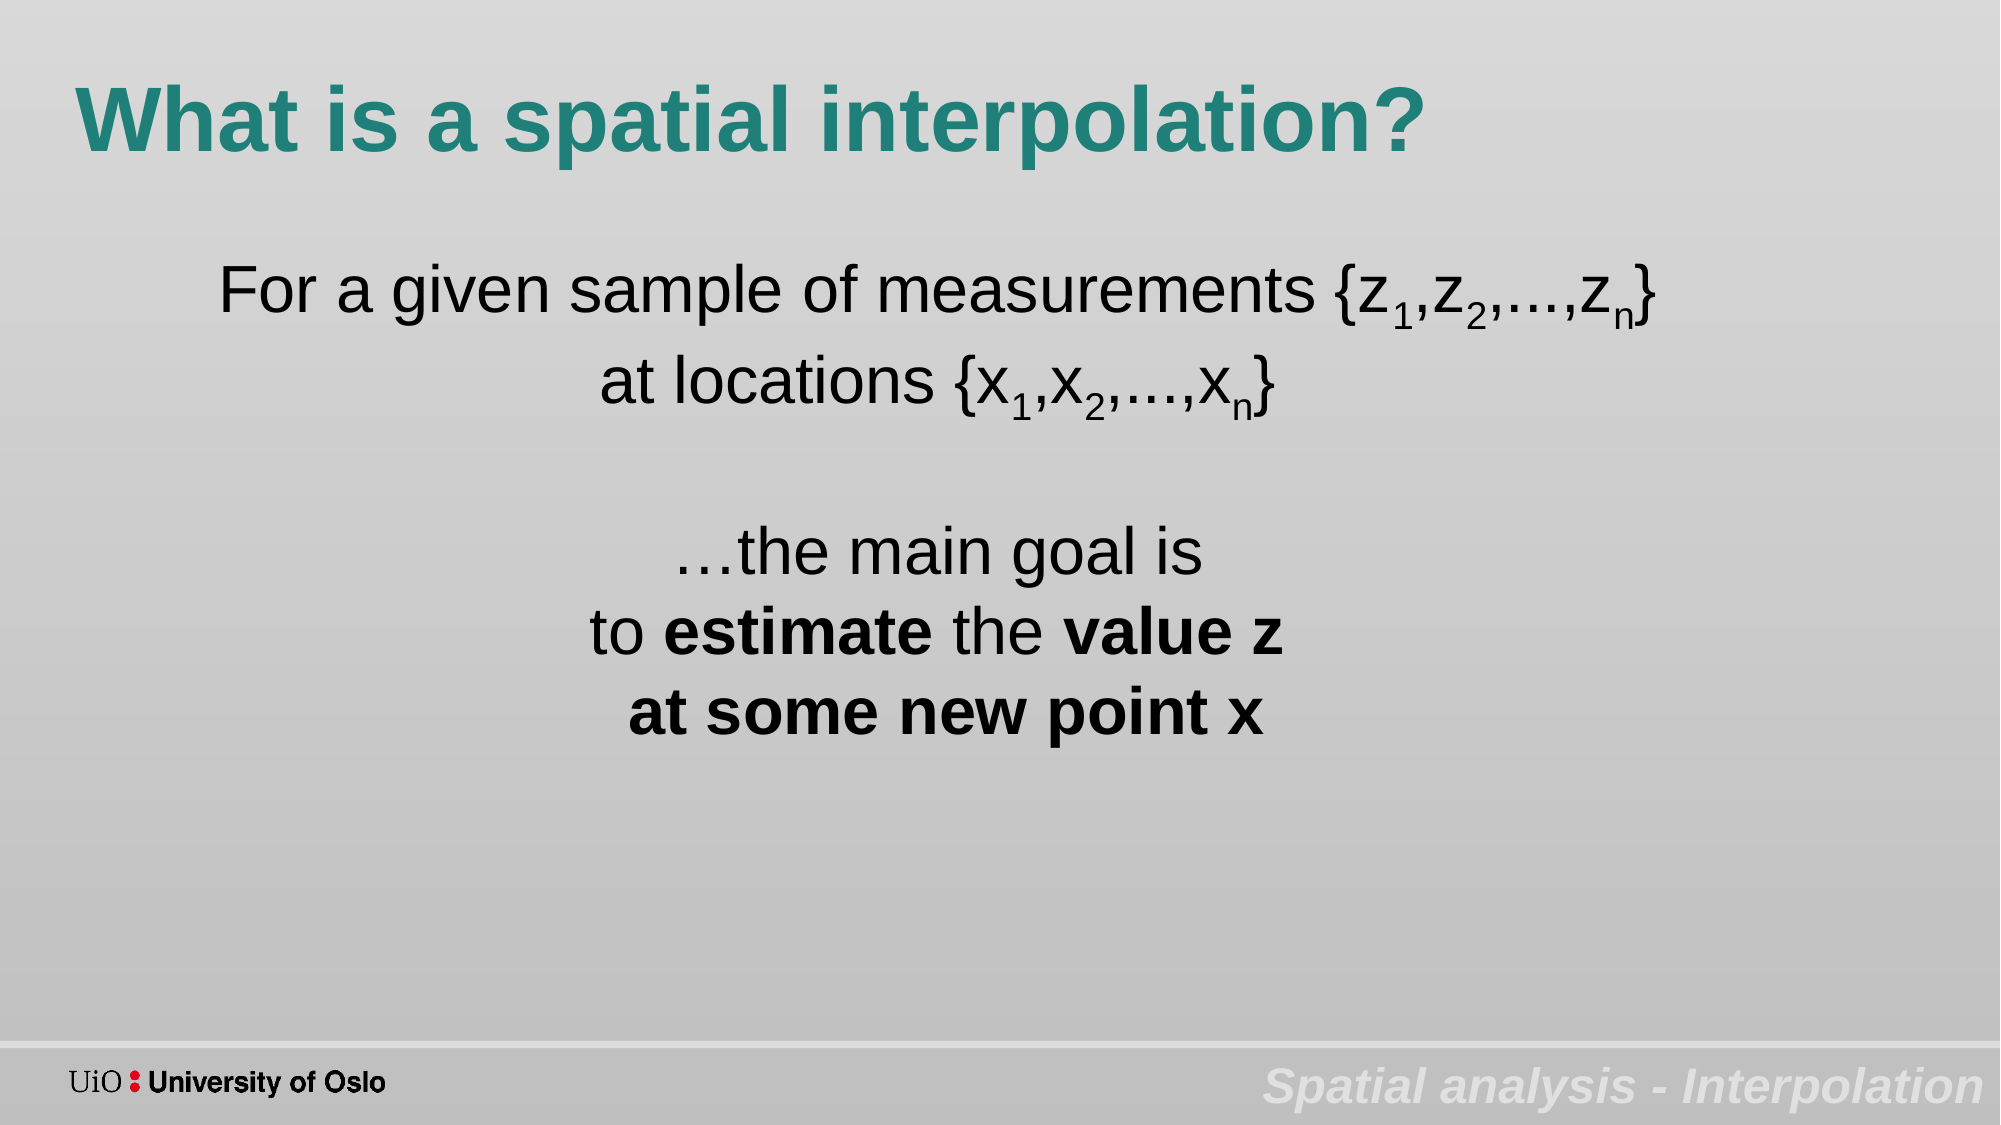

What is a spatial interpolation?
For a given sample of measurements {z1,z2,...,zn}
at locations {x1,x2,...,xn}

…the main goal is
to estimate the value z
at some new point x